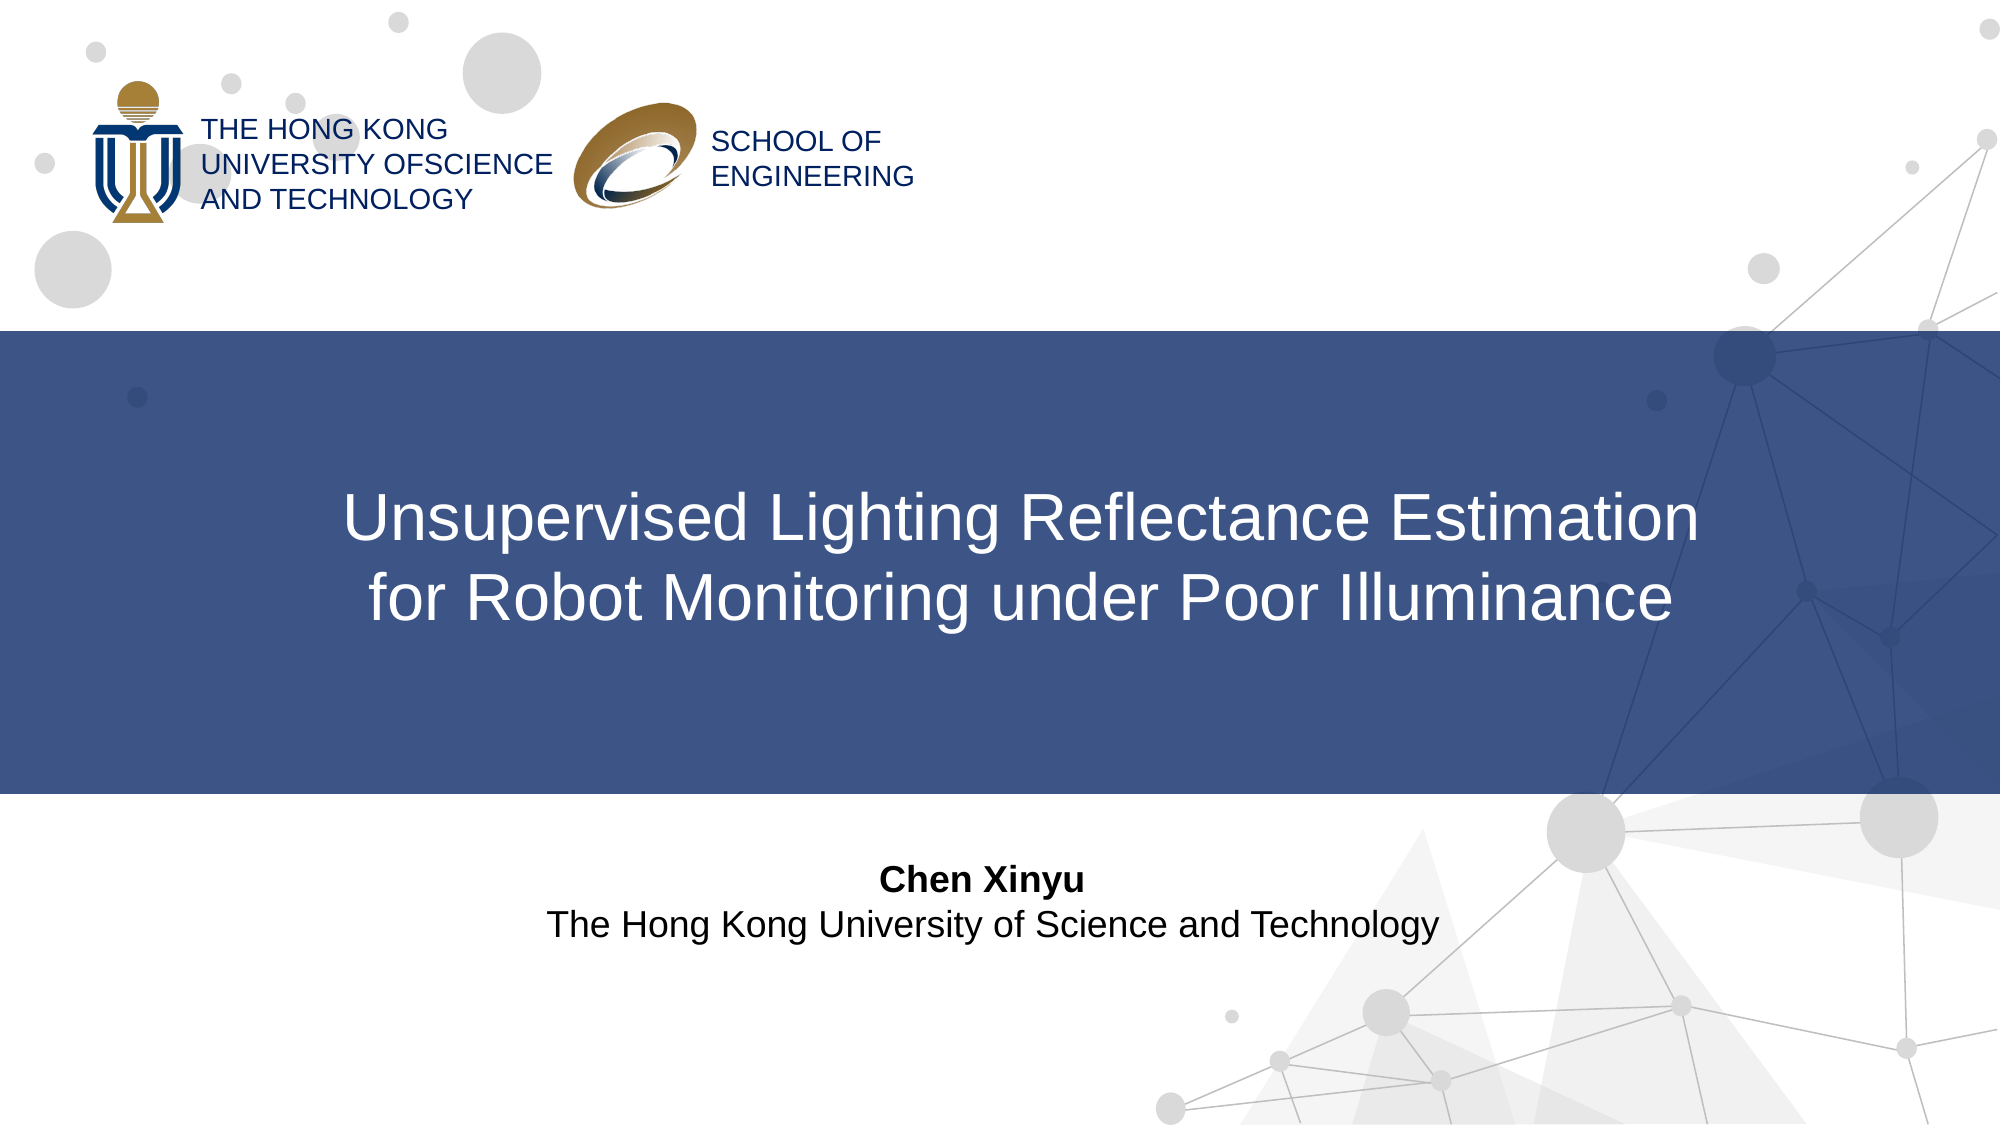

Unsupervised Lighting Reflectance Estimation
for Robot Monitoring under Poor Illuminance
Chen Xinyu
The Hong Kong University of Science and Technology
1